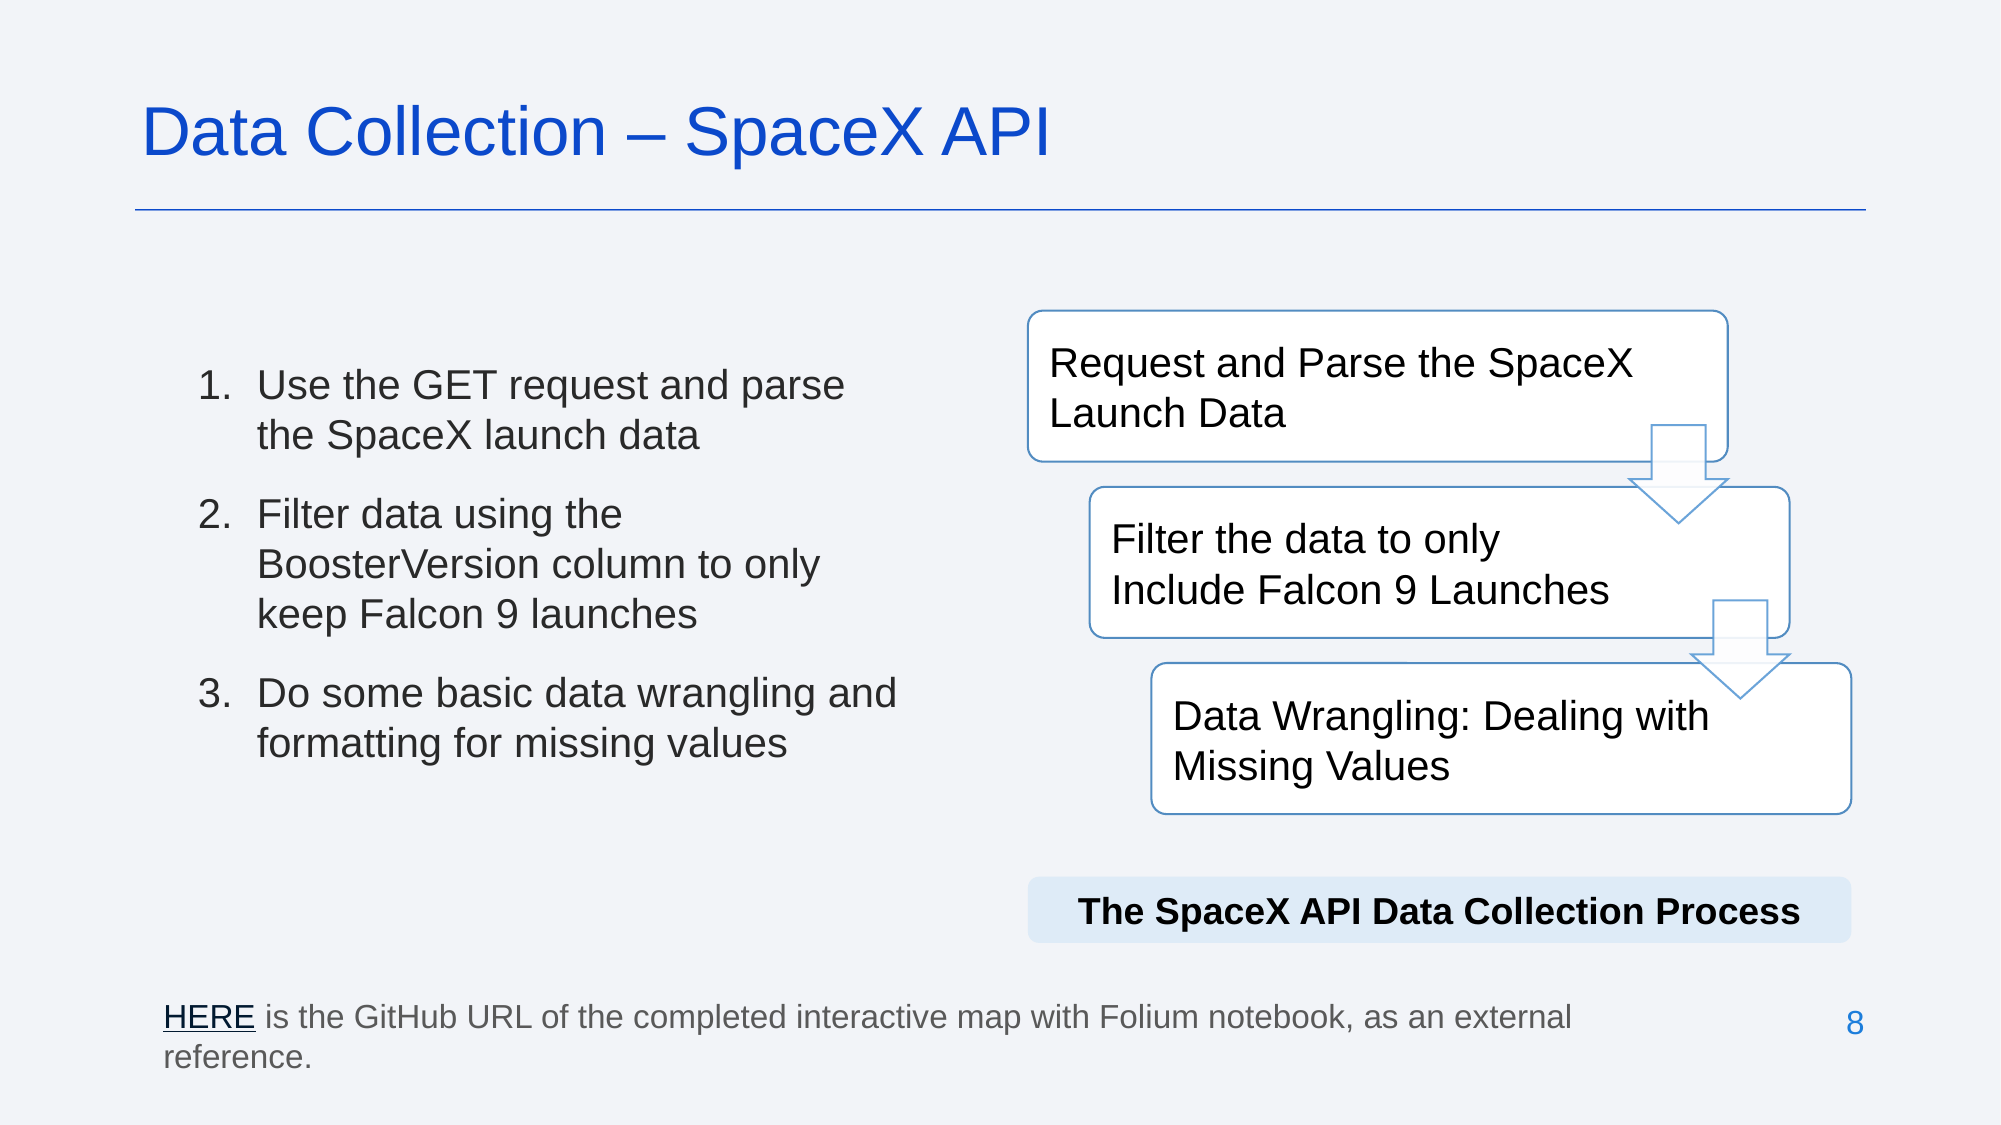

Data Collection – SpaceX API
Request and Parse the SpaceX Launch Data
Filter the data to only Include Falcon 9 Launches
Data Wrangling: Dealing with Missing Values

The SpaceX API Data Collection Process
Use the GET request and parse the SpaceX launch data
Filter data using the BoosterVersion column to only keep Falcon 9 launches
Do some basic data wrangling and formatting for missing values
HERE is the GitHub URL of the completed interactive map with Folium notebook, as an external reference.
8